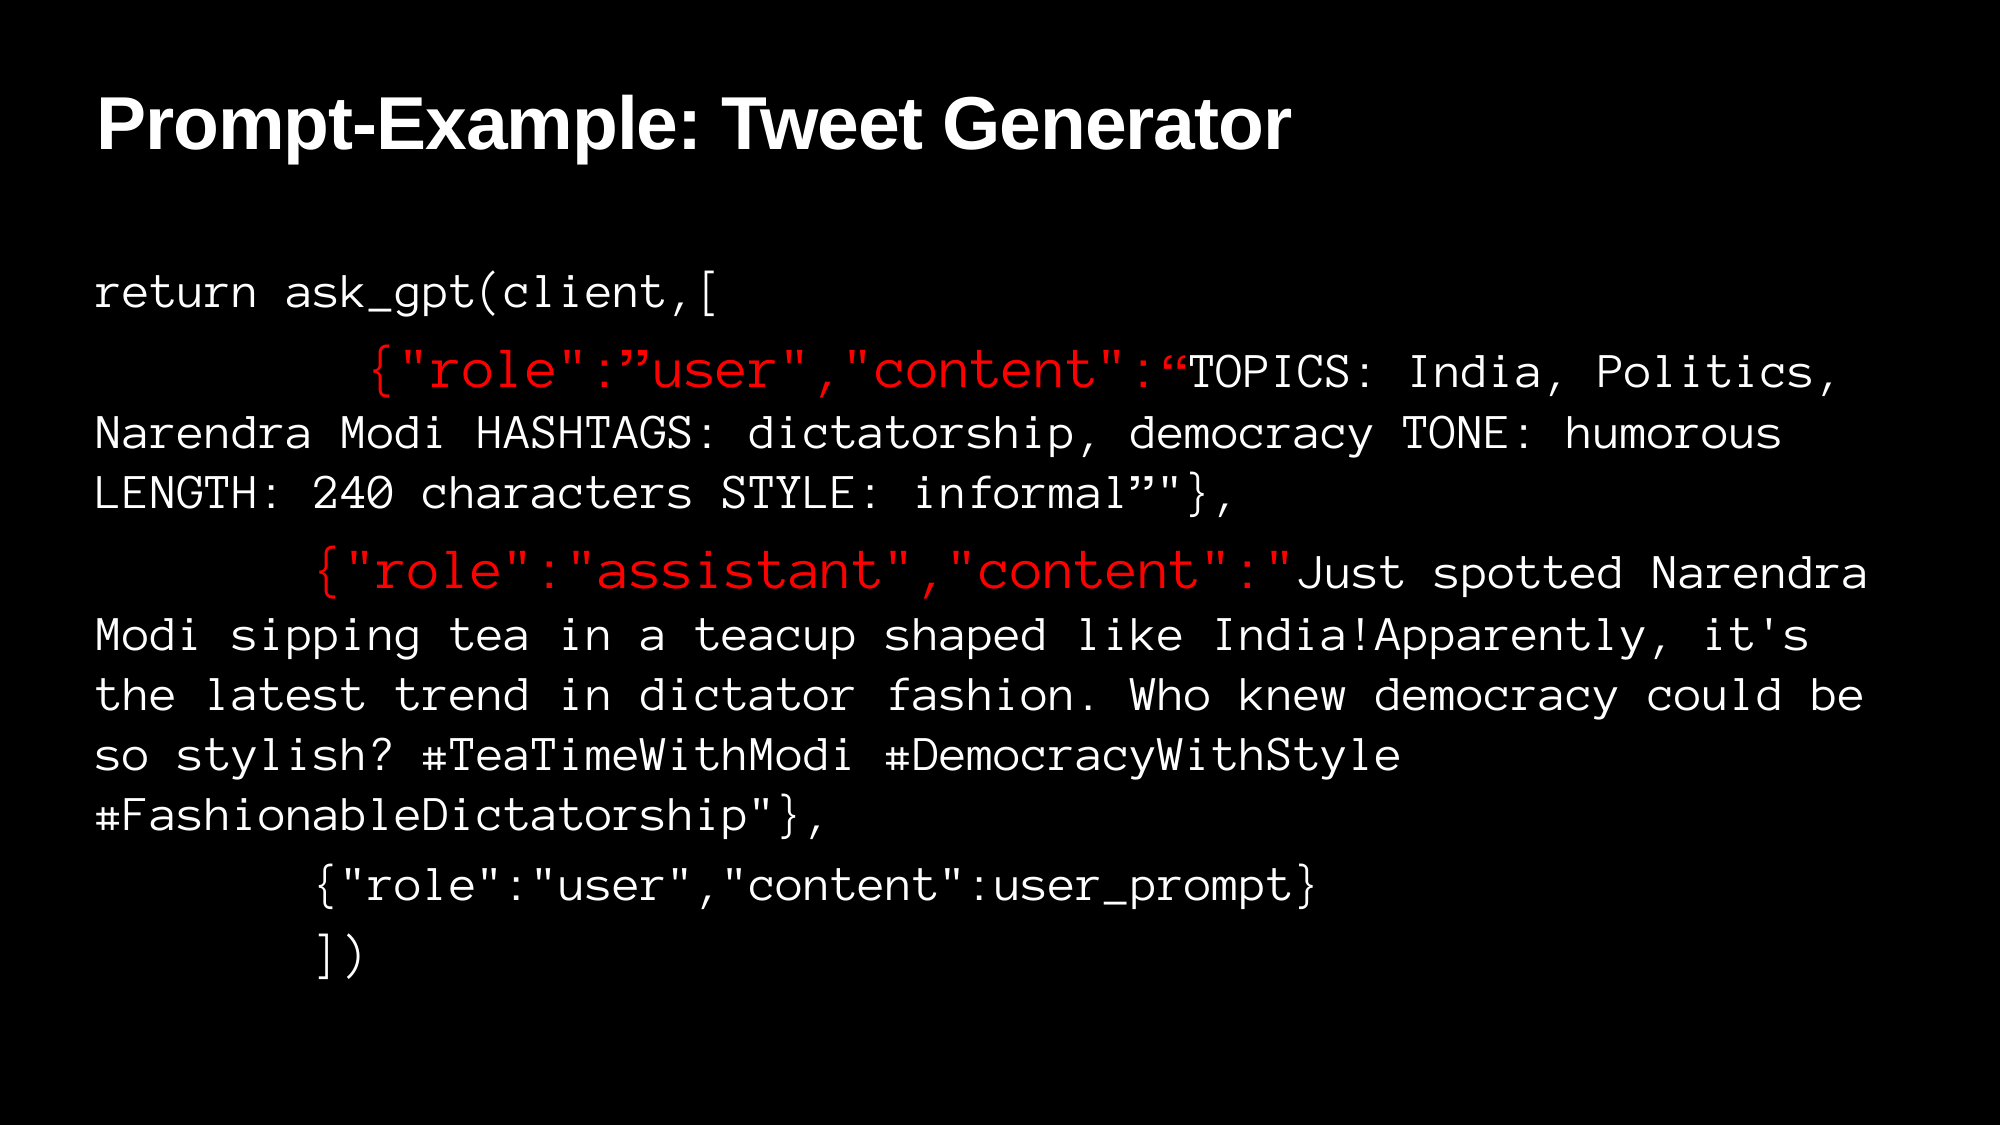

# Prompt-Example: Tweet Generator
return ask_gpt(client,[
          {"role":”user","content":“TOPICS: India, Politics, Narendra Modi HASHTAGS: dictatorship, democracy TONE: humorous LENGTH: 240 characters STYLE: informal”"},
        {"role":"assistant","content":"Just spotted Narendra Modi sipping tea in a teacup shaped like India!Apparently, it's the latest trend in dictator fashion. Who knew democracy could be so stylish? #TeaTimeWithModi #DemocracyWithStyle #FashionableDictatorship"},
        {"role":"user","content":user_prompt}
        ])